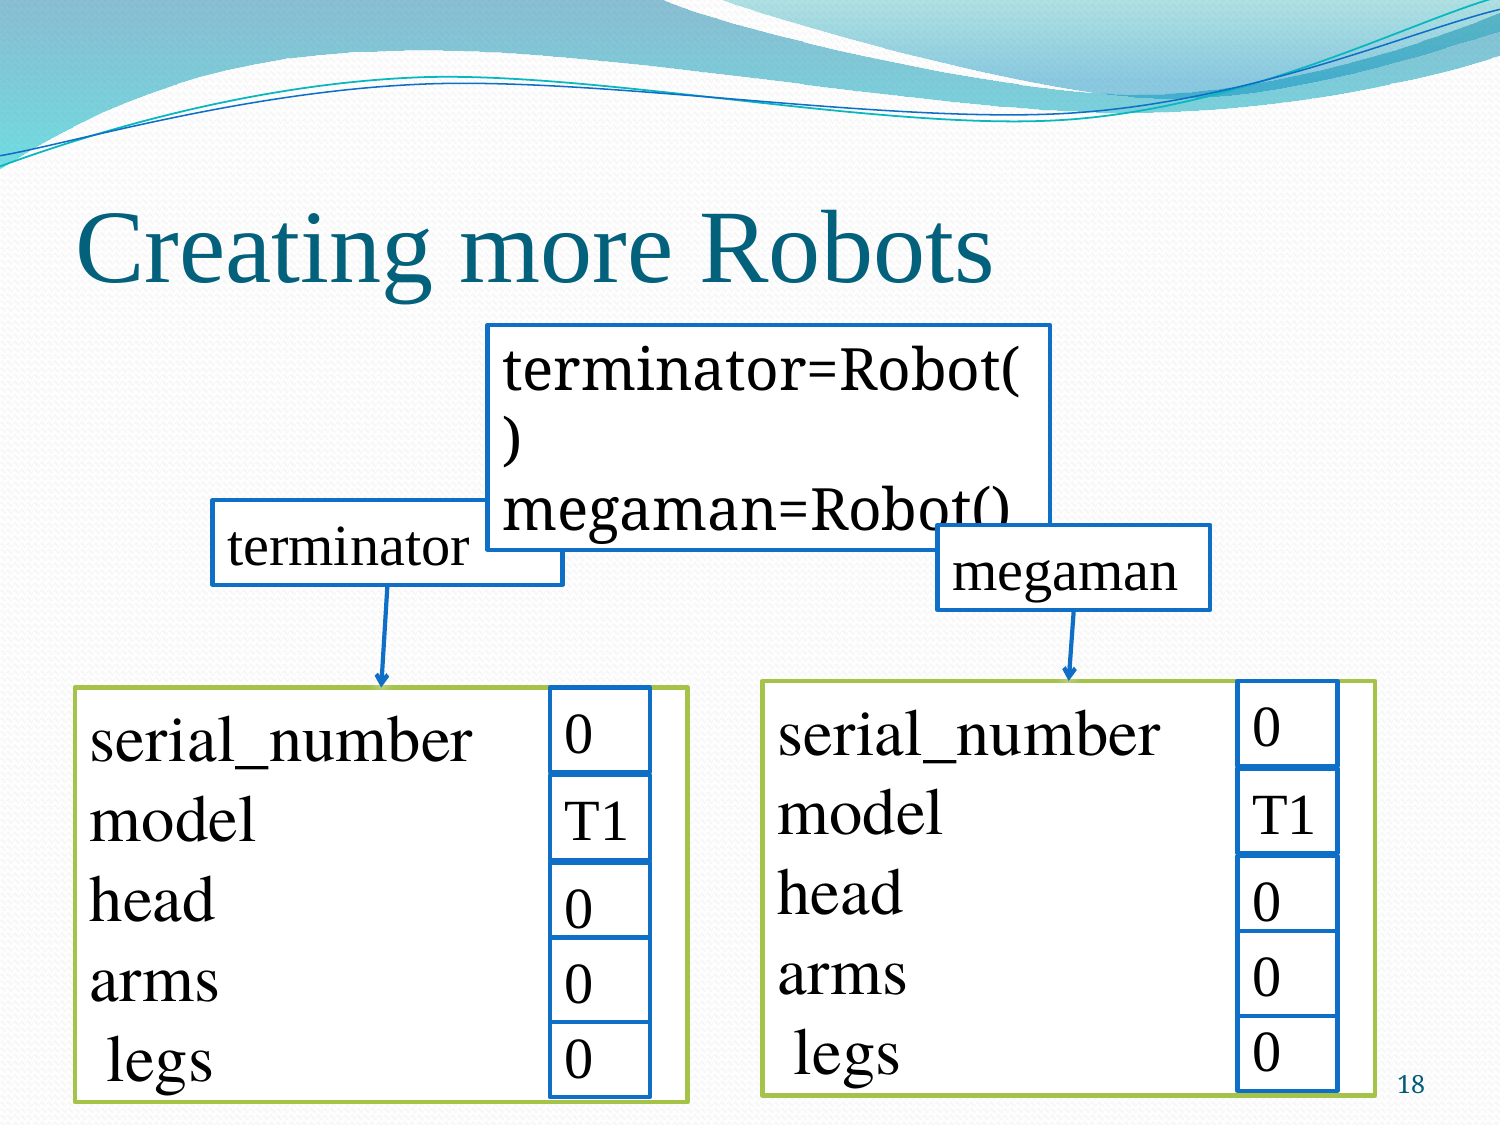

# Creating more Robots
terminator=Robot()
megaman=Robot()
terminator
megaman
serial_number
model
head
arms
 legs
0
serial_number
model
head
arms
 legs
0
T1
T1
0
0
0
0
0
0
18